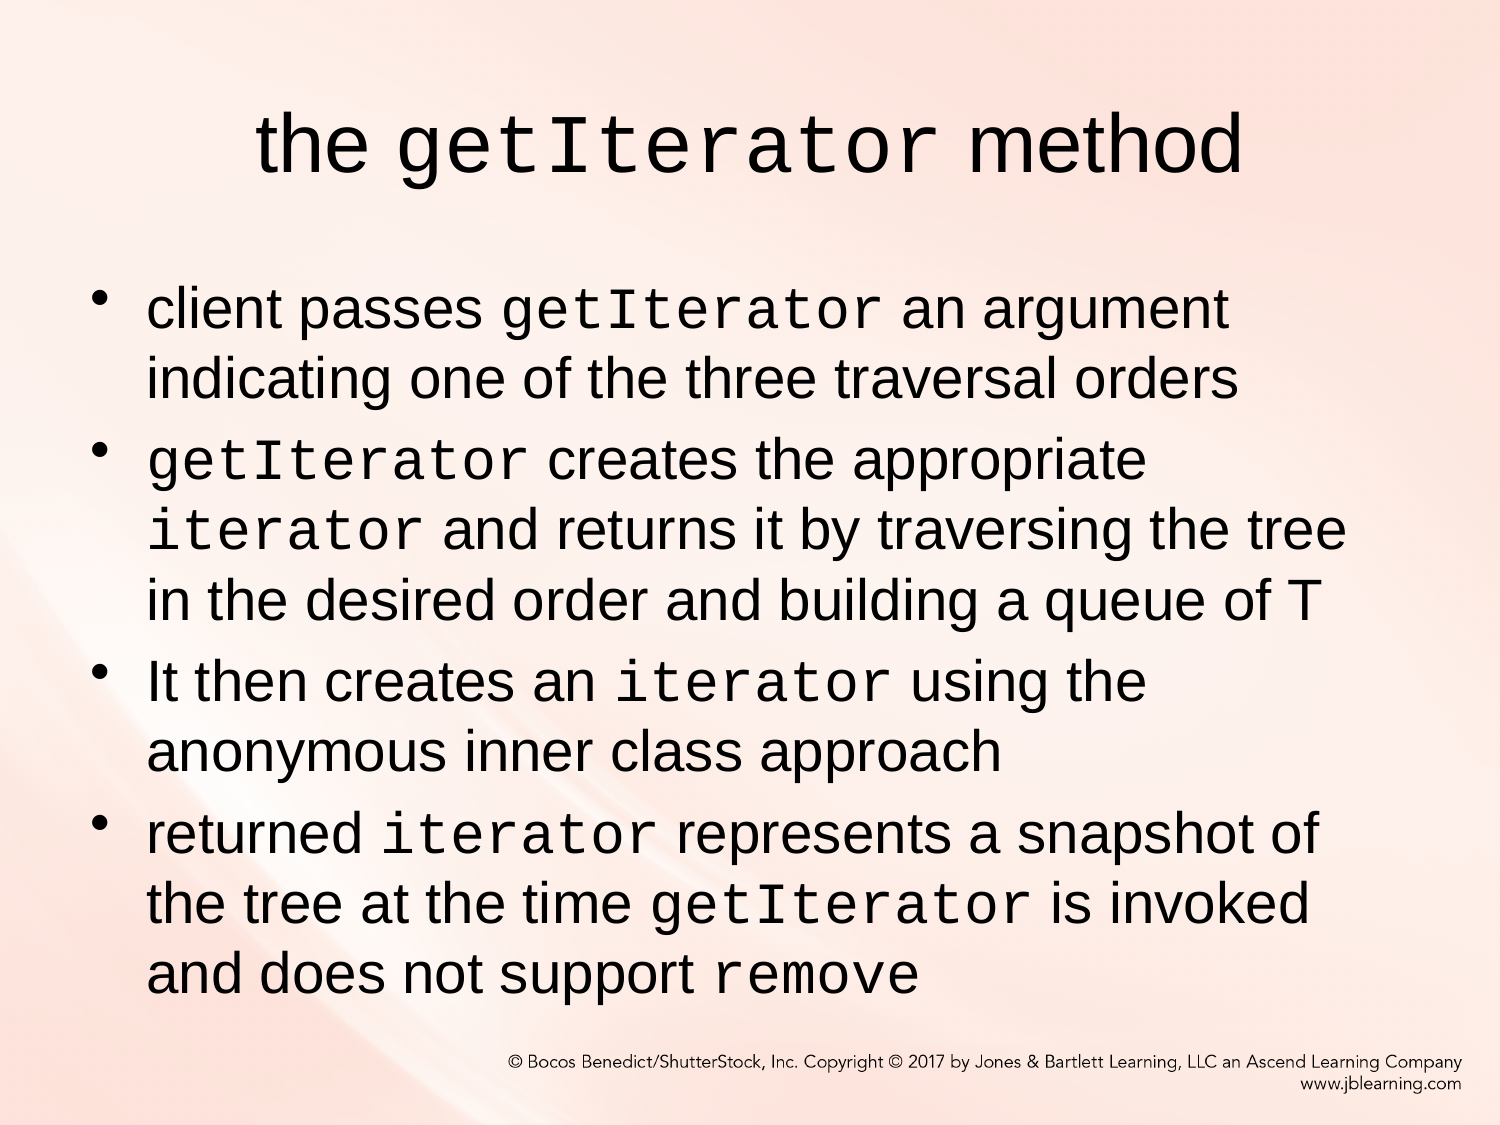

# the getIterator method
client passes getIterator an argument indicating one of the three traversal orders
getIterator creates the appropriate iterator and returns it by traversing the tree in the desired order and building a queue of T
It then creates an iterator using the anonymous inner class approach
returned iterator represents a snapshot of the tree at the time getIterator is invoked and does not support remove